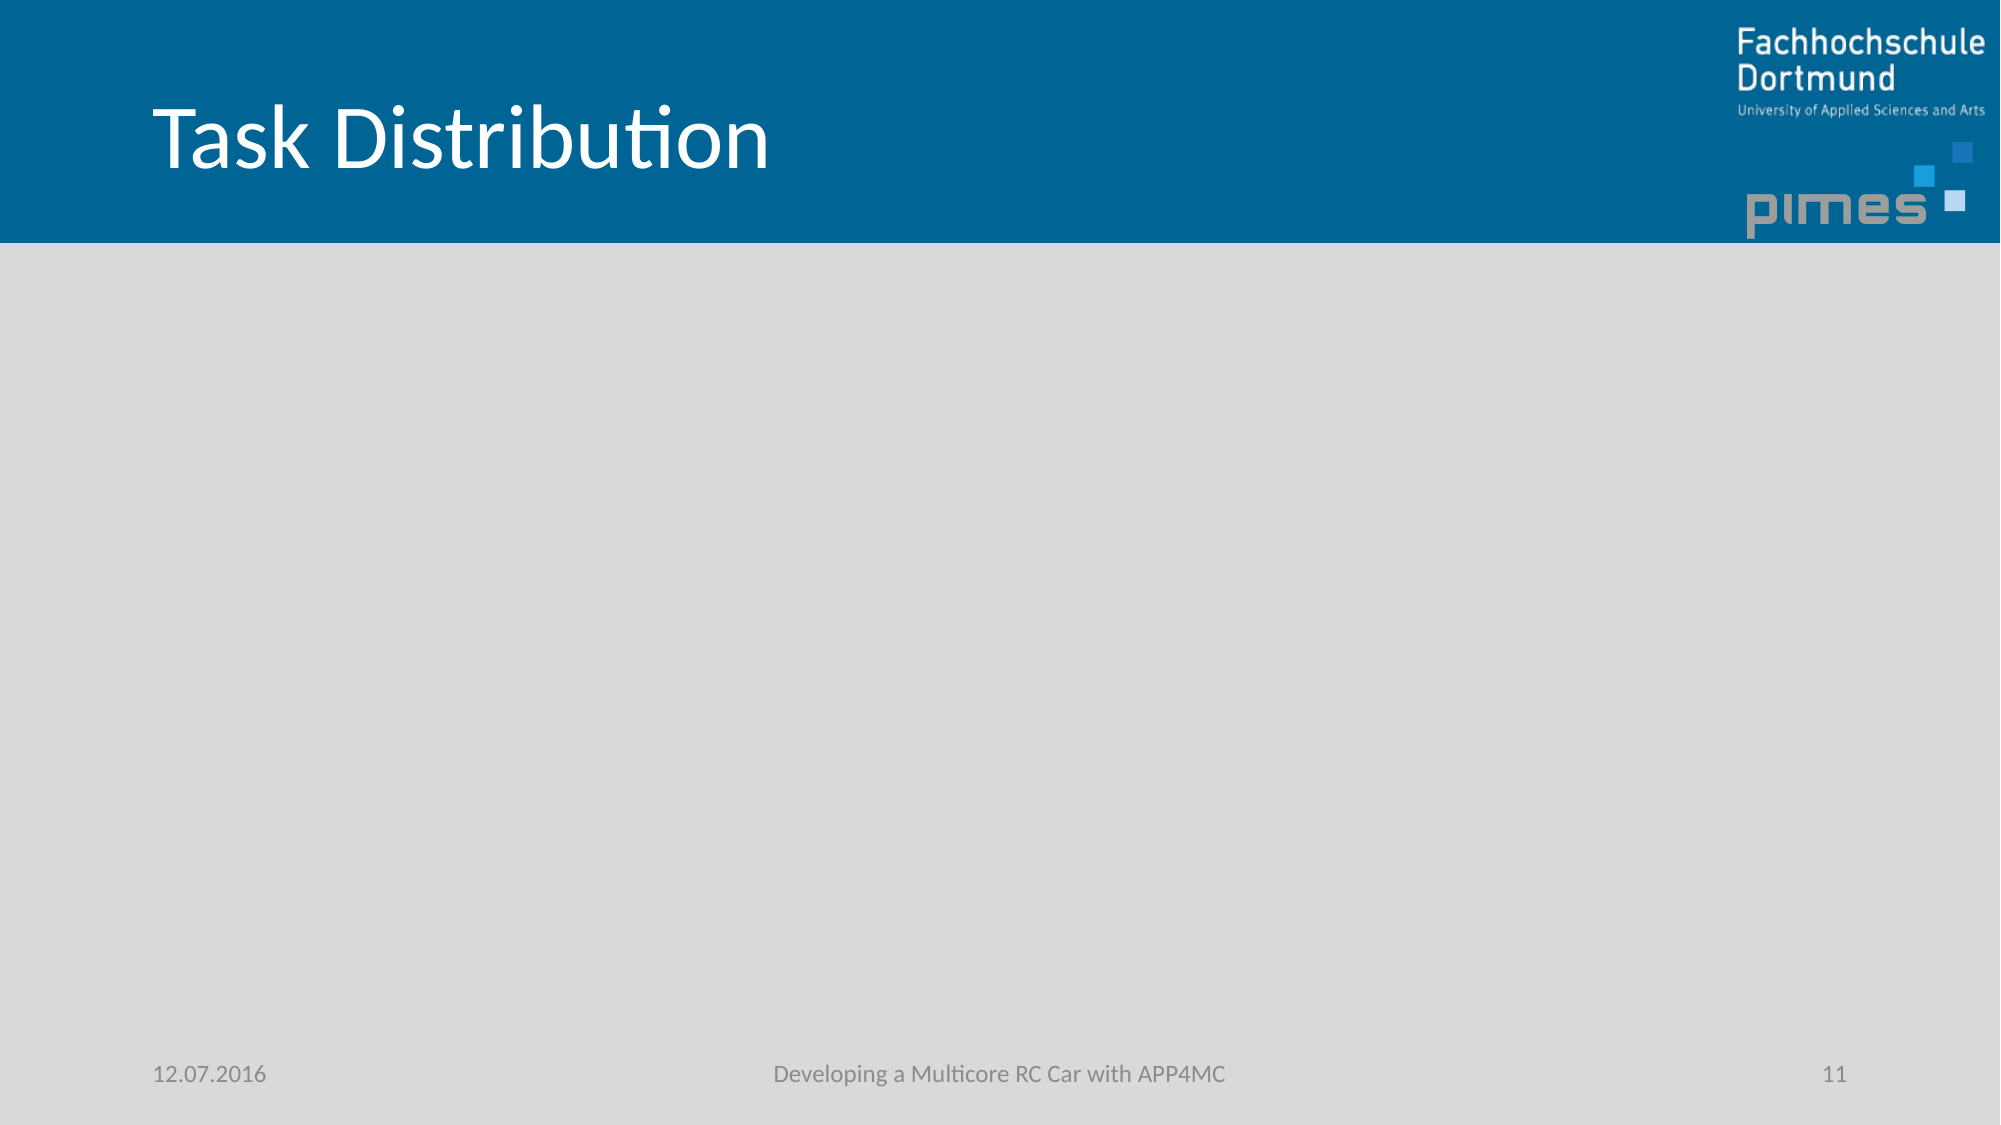

# Task Distribution

12.07.2016
Developing a Multicore RC Car with APP4MC
11